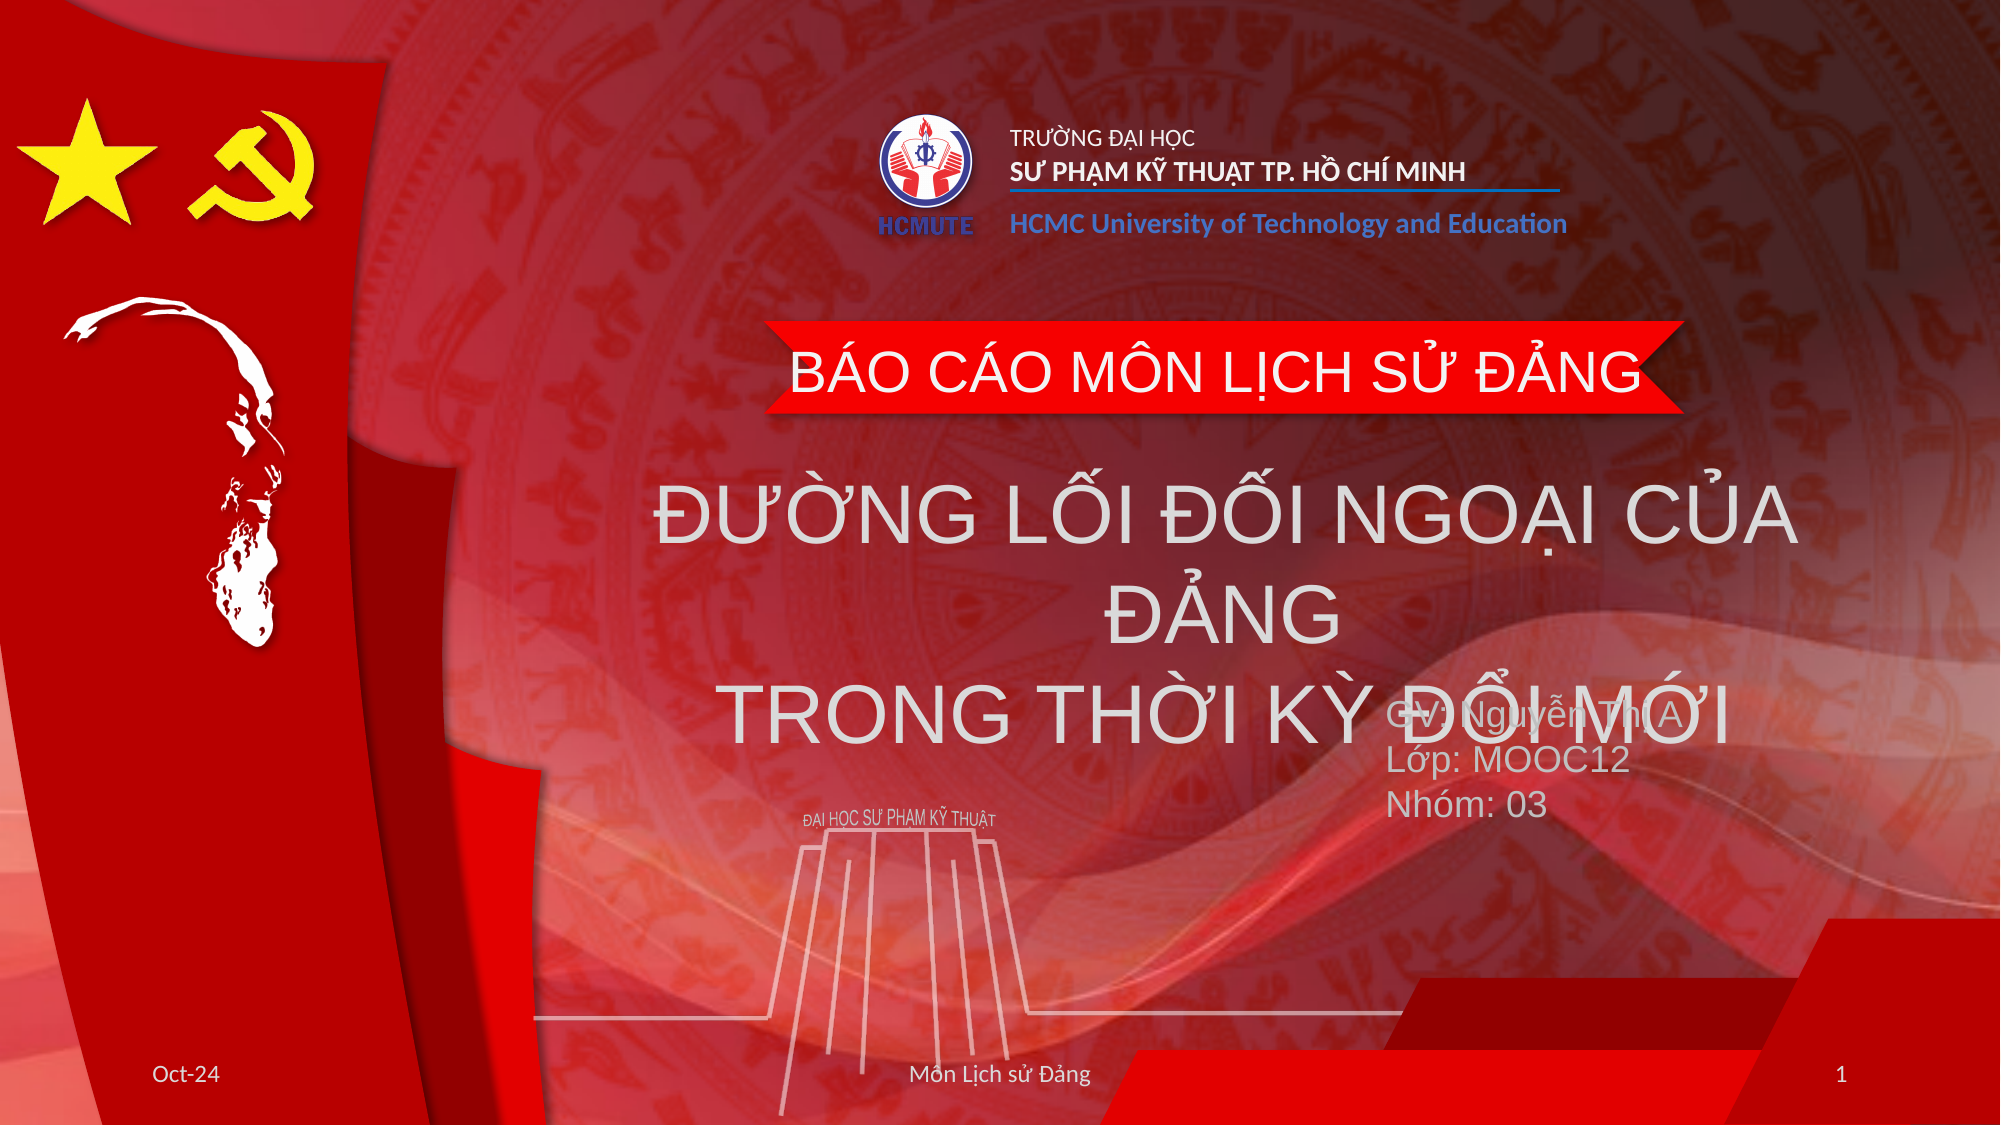

BÁO CÁO MÔN LỊCH SỬ ĐẢNG
ĐƯỜNG LỐI ĐỐI NGOẠI CỦA ĐẢNG
TRONG THỜI KỲ ĐỔI MỚI
GV: Nguyễn Thị A
Lớp: MOOC12
Nhóm: 03
Oct-24
Môn Lịch sử Đảng
1